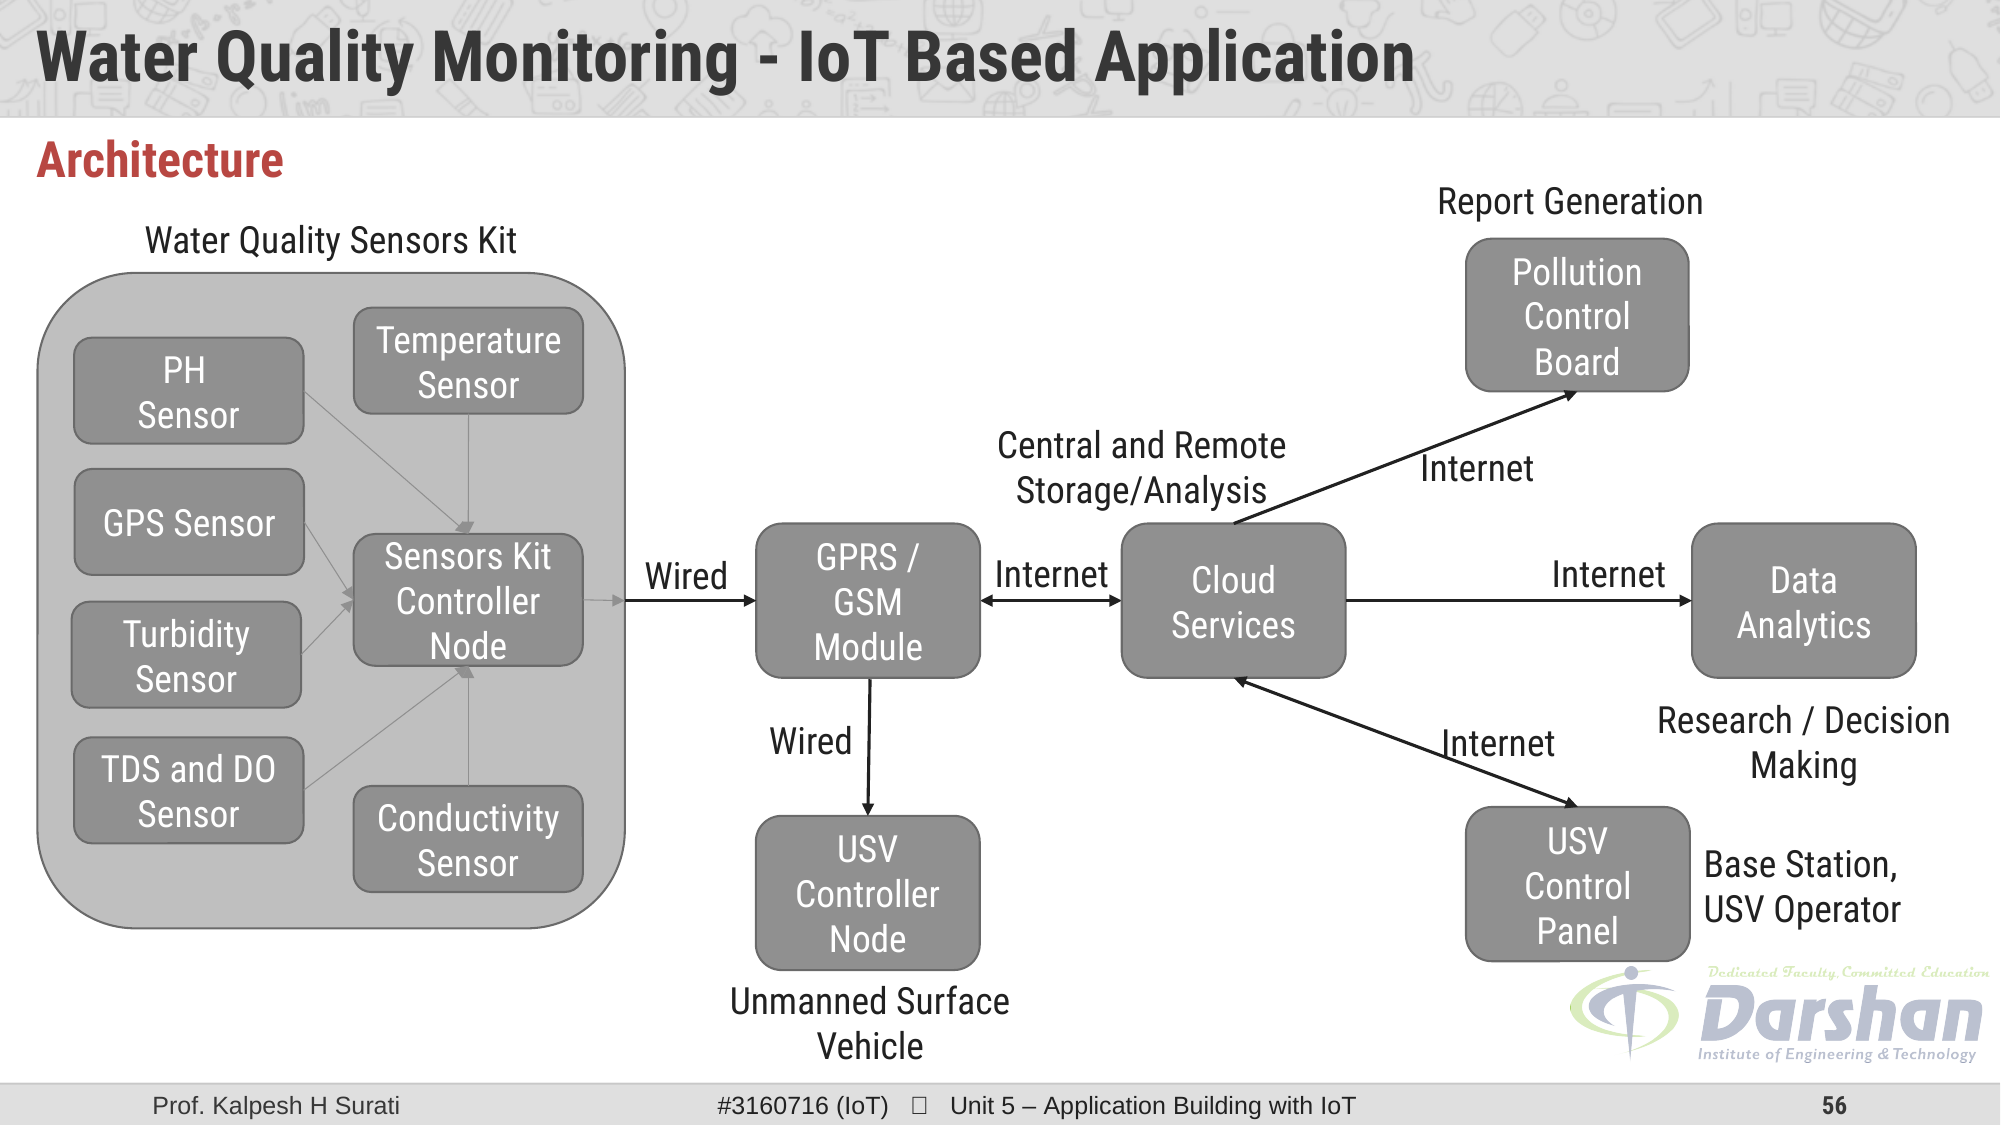

# Water Quality Monitoring - IoT Based Application
Architecture
Report Generation
Pollution Control Board
Internet
Water Quality Sensors Kit

Temperature Sensor
PH
Sensor
GPS Sensor
Sensors Kit Controller
Node
Turbidity Sensor
TDS and DO Sensor
Conductivity Sensor
Central and Remote
Storage/Analysis
Cloud Services
Internet
GPRS / GSM Module
Wired
Data Analytics
Research / Decision Making
Internet
Internet
USV
Control Panel
Base Station,
USV Operator
Unmanned Surface Vehicle
USV Controller Node
Wired